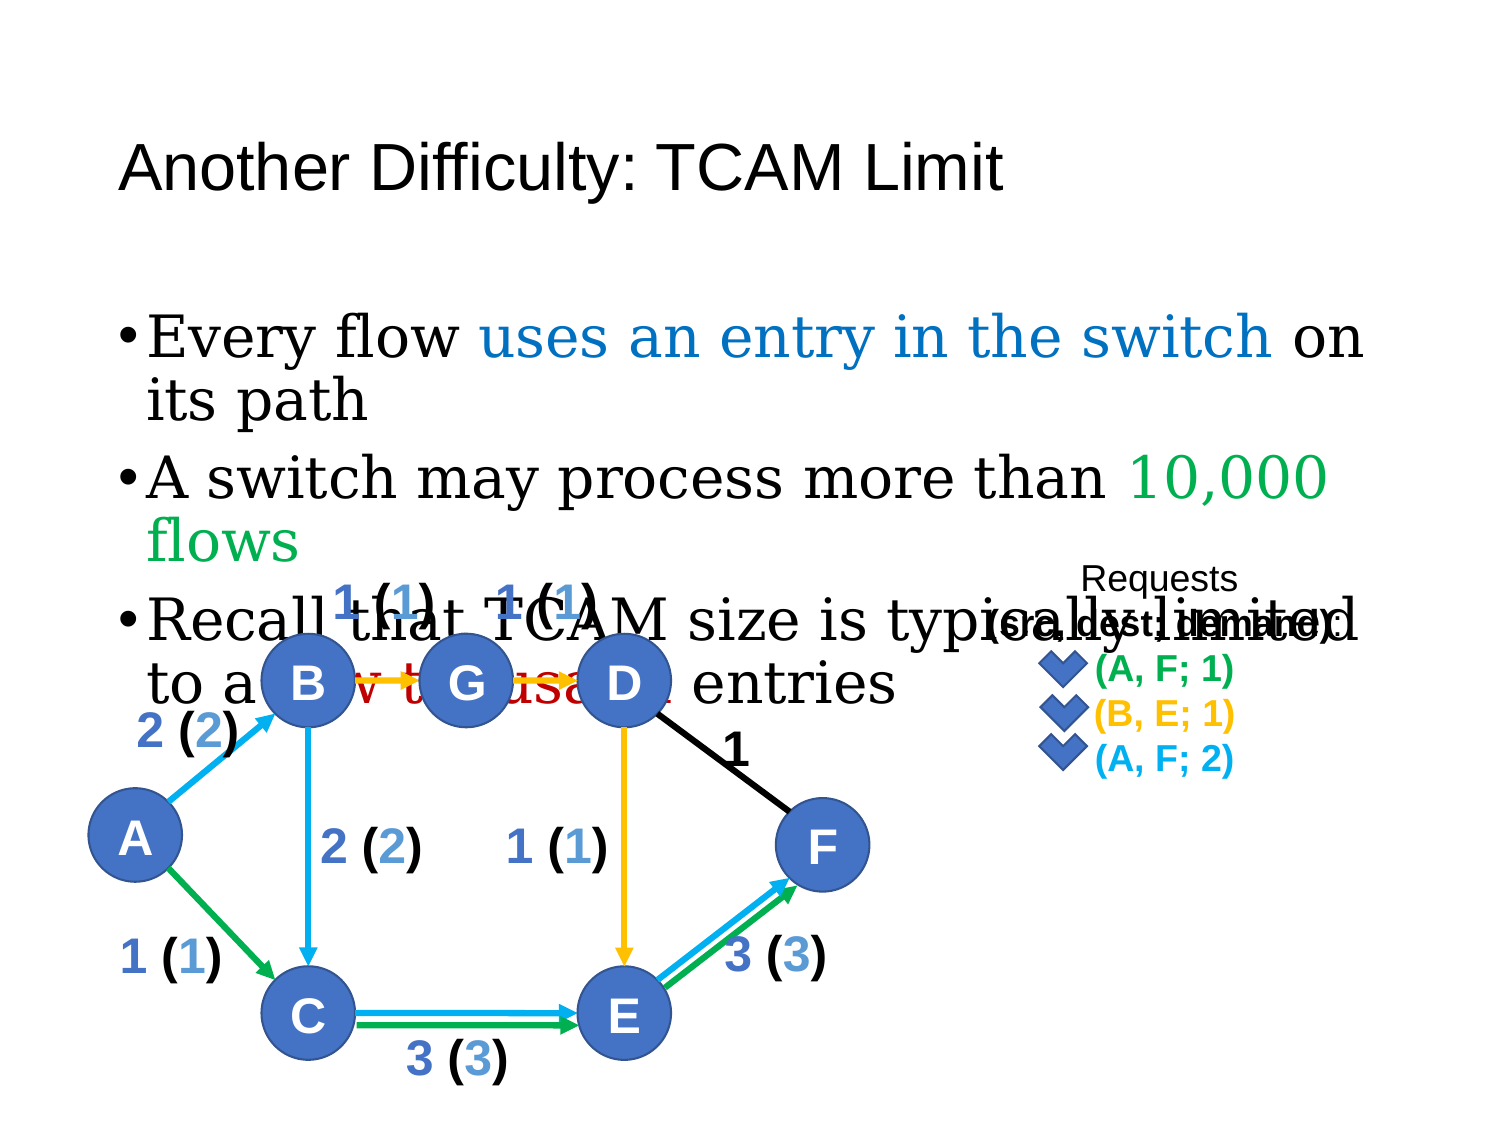

# Another Difficulty: TCAM Limit
Every flow uses an entry in the switch on its path
A switch may process more than 10,000 flows
Recall that TCAM size is typically limited to a few thousand entries
Requests
(src, dest; demand):
(A, F; 1)
(B, E; 1)
(A, F; 2)

1 (1)

1 (1)
D
B
2 (2)
1
A
F
2 (2)
3 (3)
1 (1)
C
E
3 (3)
G
1 (1)